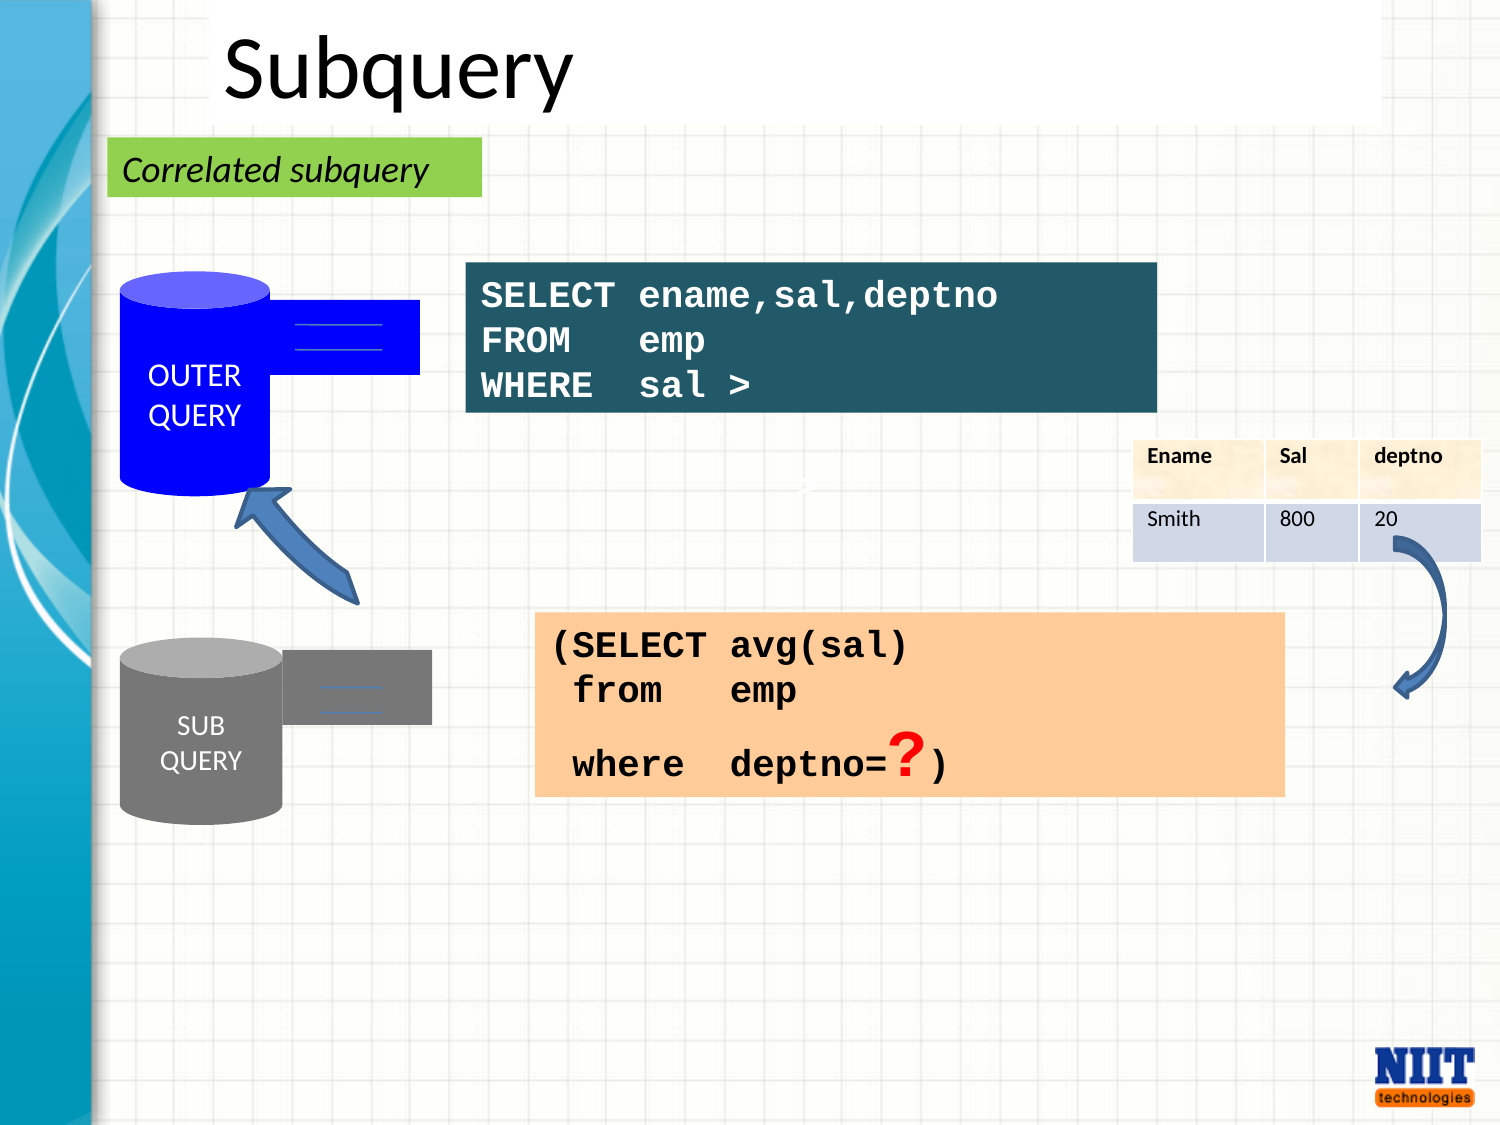

# Subquery
Correlated subquery

SELECT ename,sal,deptno
FROM   emp
WHERE  sal >
OUTER QUERY

| Ename | Sal | deptno |
| --- | --- | --- |
| Smith | 800 | 20 |
>

(SELECT avg(sal)
 from   emp
 where  deptno=?)
SUB QUERY